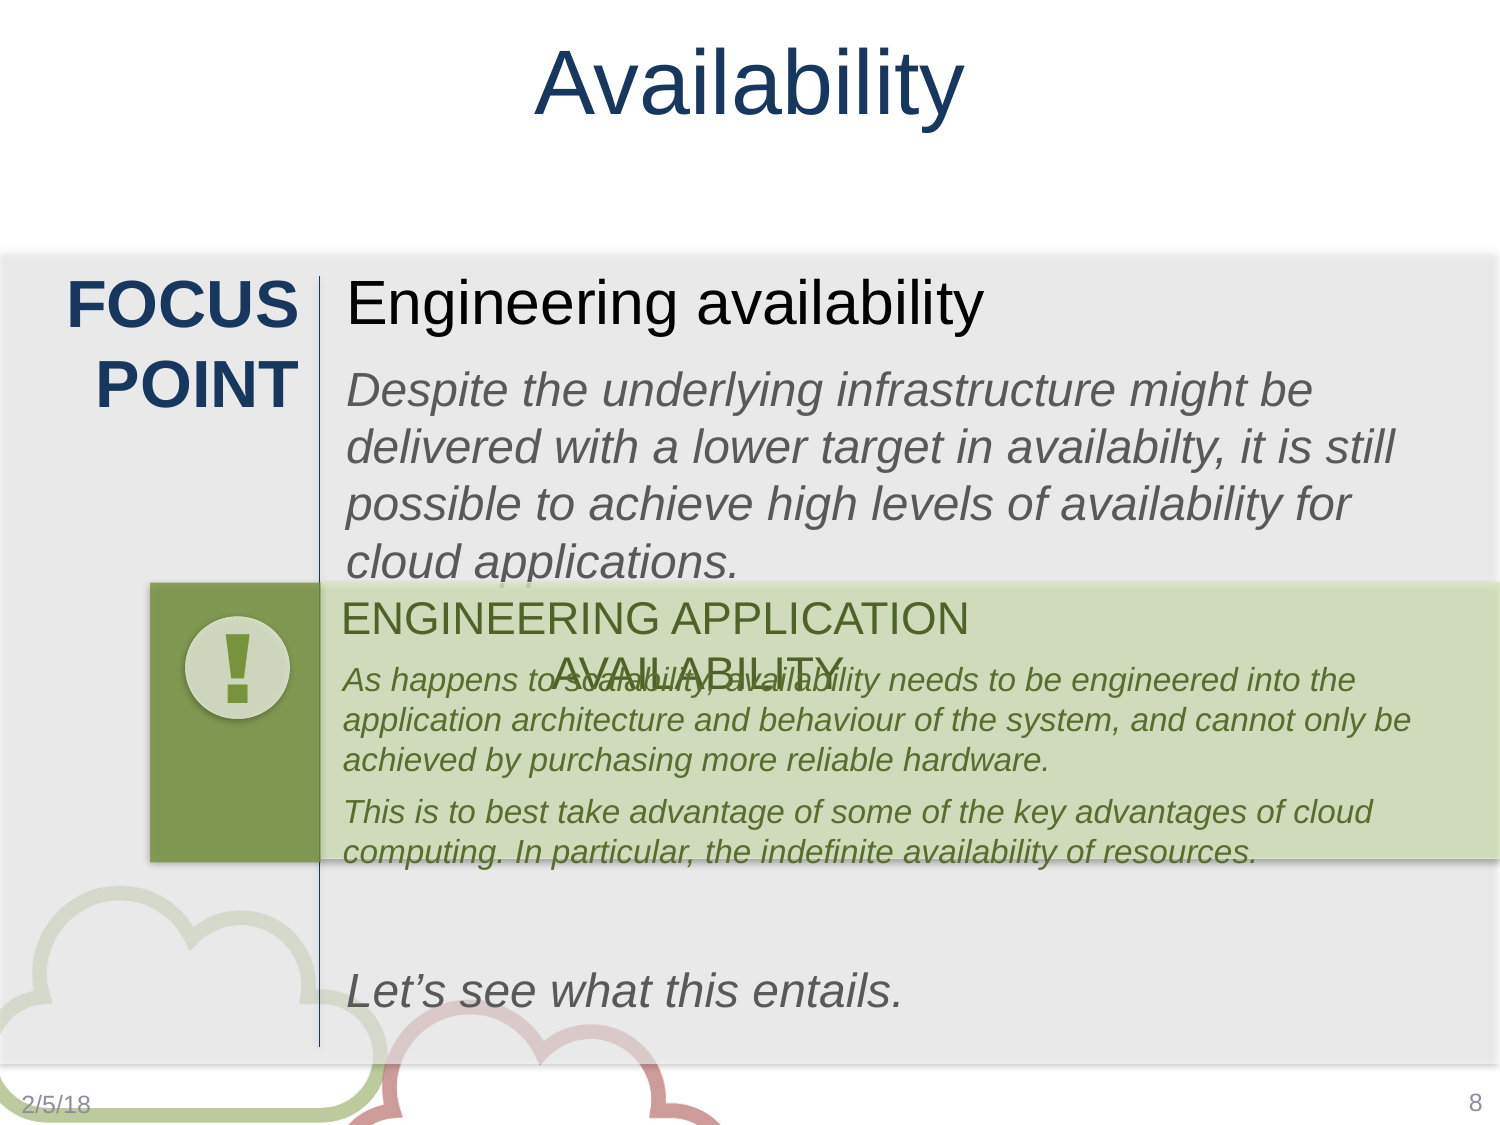

# Availability

FOCUS POINT
Engineering availability
Despite the underlying infrastructure might be delivered with a lower target in availabilty, it is still possible to achieve high levels of availability for cloud applications.

Let’s see what this entails.

ENGINEERING APPLICATION AVAILABILITY
As happens to scalability, availability needs to be engineered into the application architecture and behaviour of the system, and cannot only be achieved by purchasing more reliable hardware.
This is to best take advantage of some of the key advantages of cloud computing. In particular, the indefinite availability of resources.
!

8
2/5/18